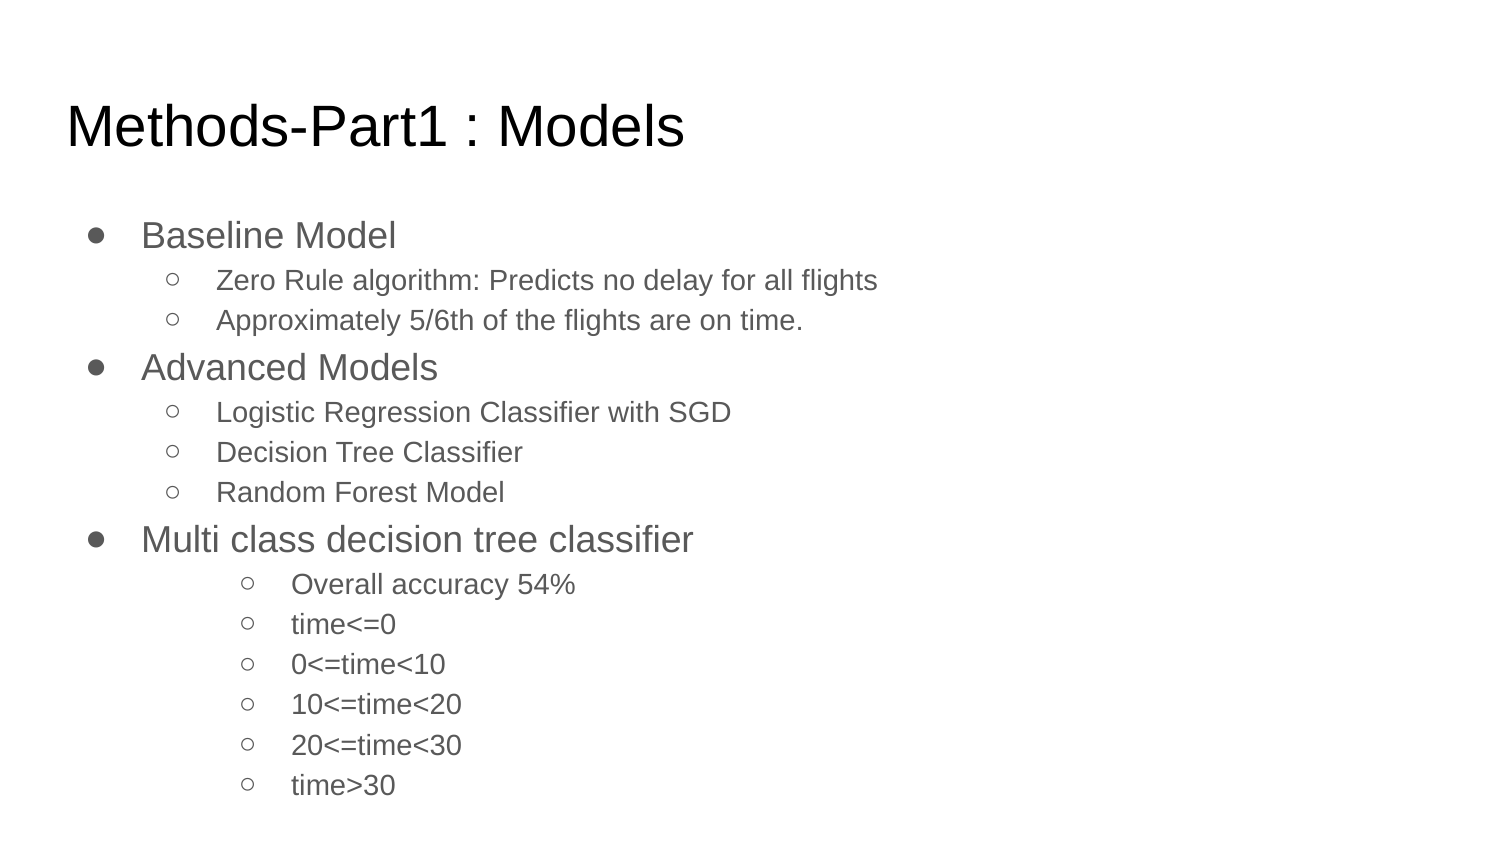

# Methods-Part1 : Models
Baseline Model
Zero Rule algorithm: Predicts no delay for all flights
Approximately 5/6th of the flights are on time.
Advanced Models
Logistic Regression Classifier with SGD
Decision Tree Classifier
Random Forest Model
Multi class decision tree classifier
Overall accuracy 54%
time<=0
0<=time<10
10<=time<20
20<=time<30
time>30